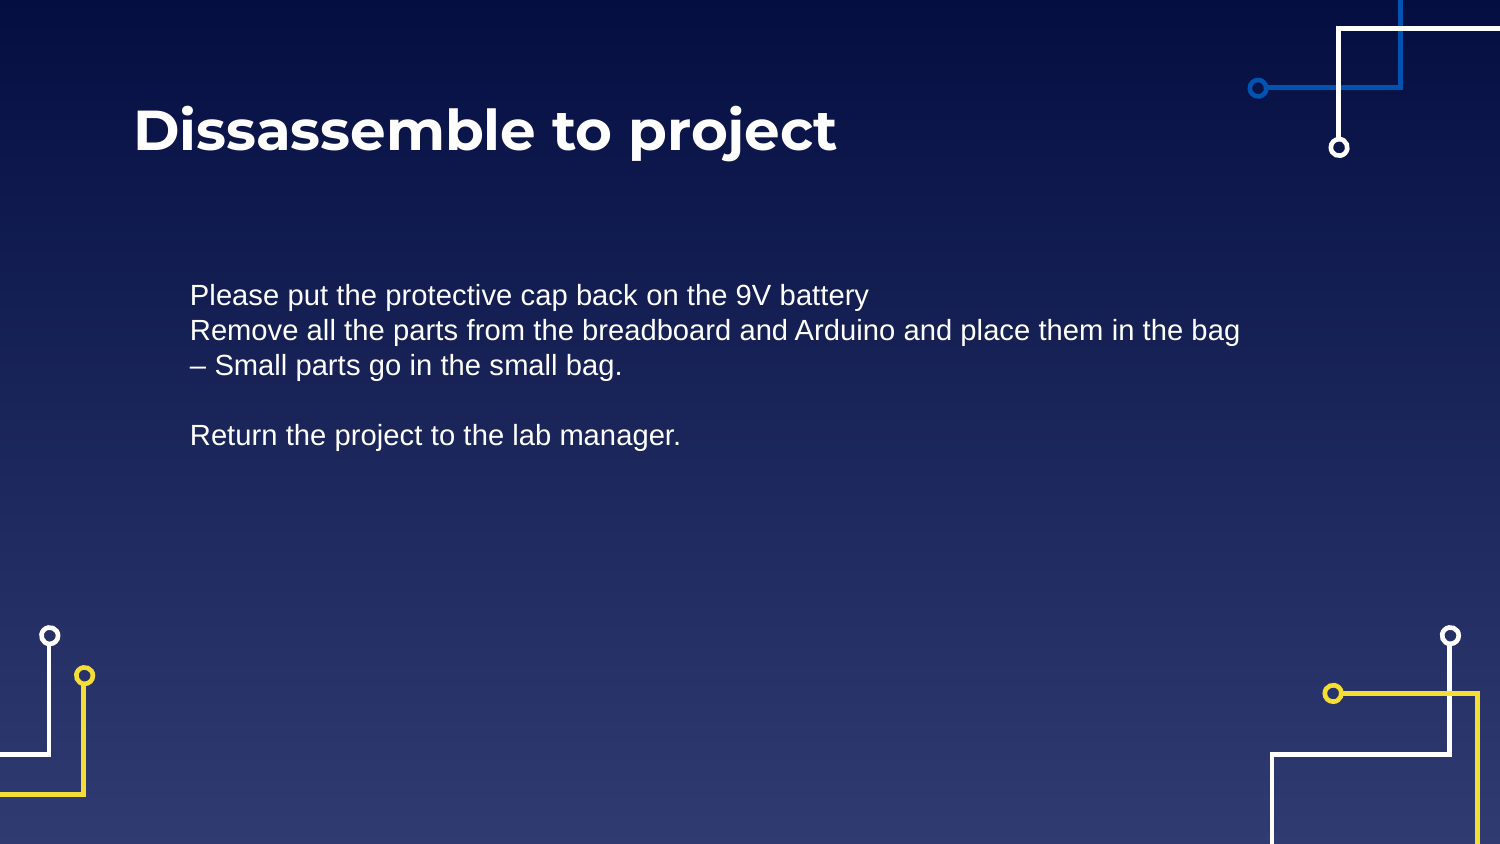

# Dissassemble to project
Please put the protective cap back on the 9V battery
Remove all the parts from the breadboard and Arduino and place them in the bag – Small parts go in the small bag.

Return the project to the lab manager.